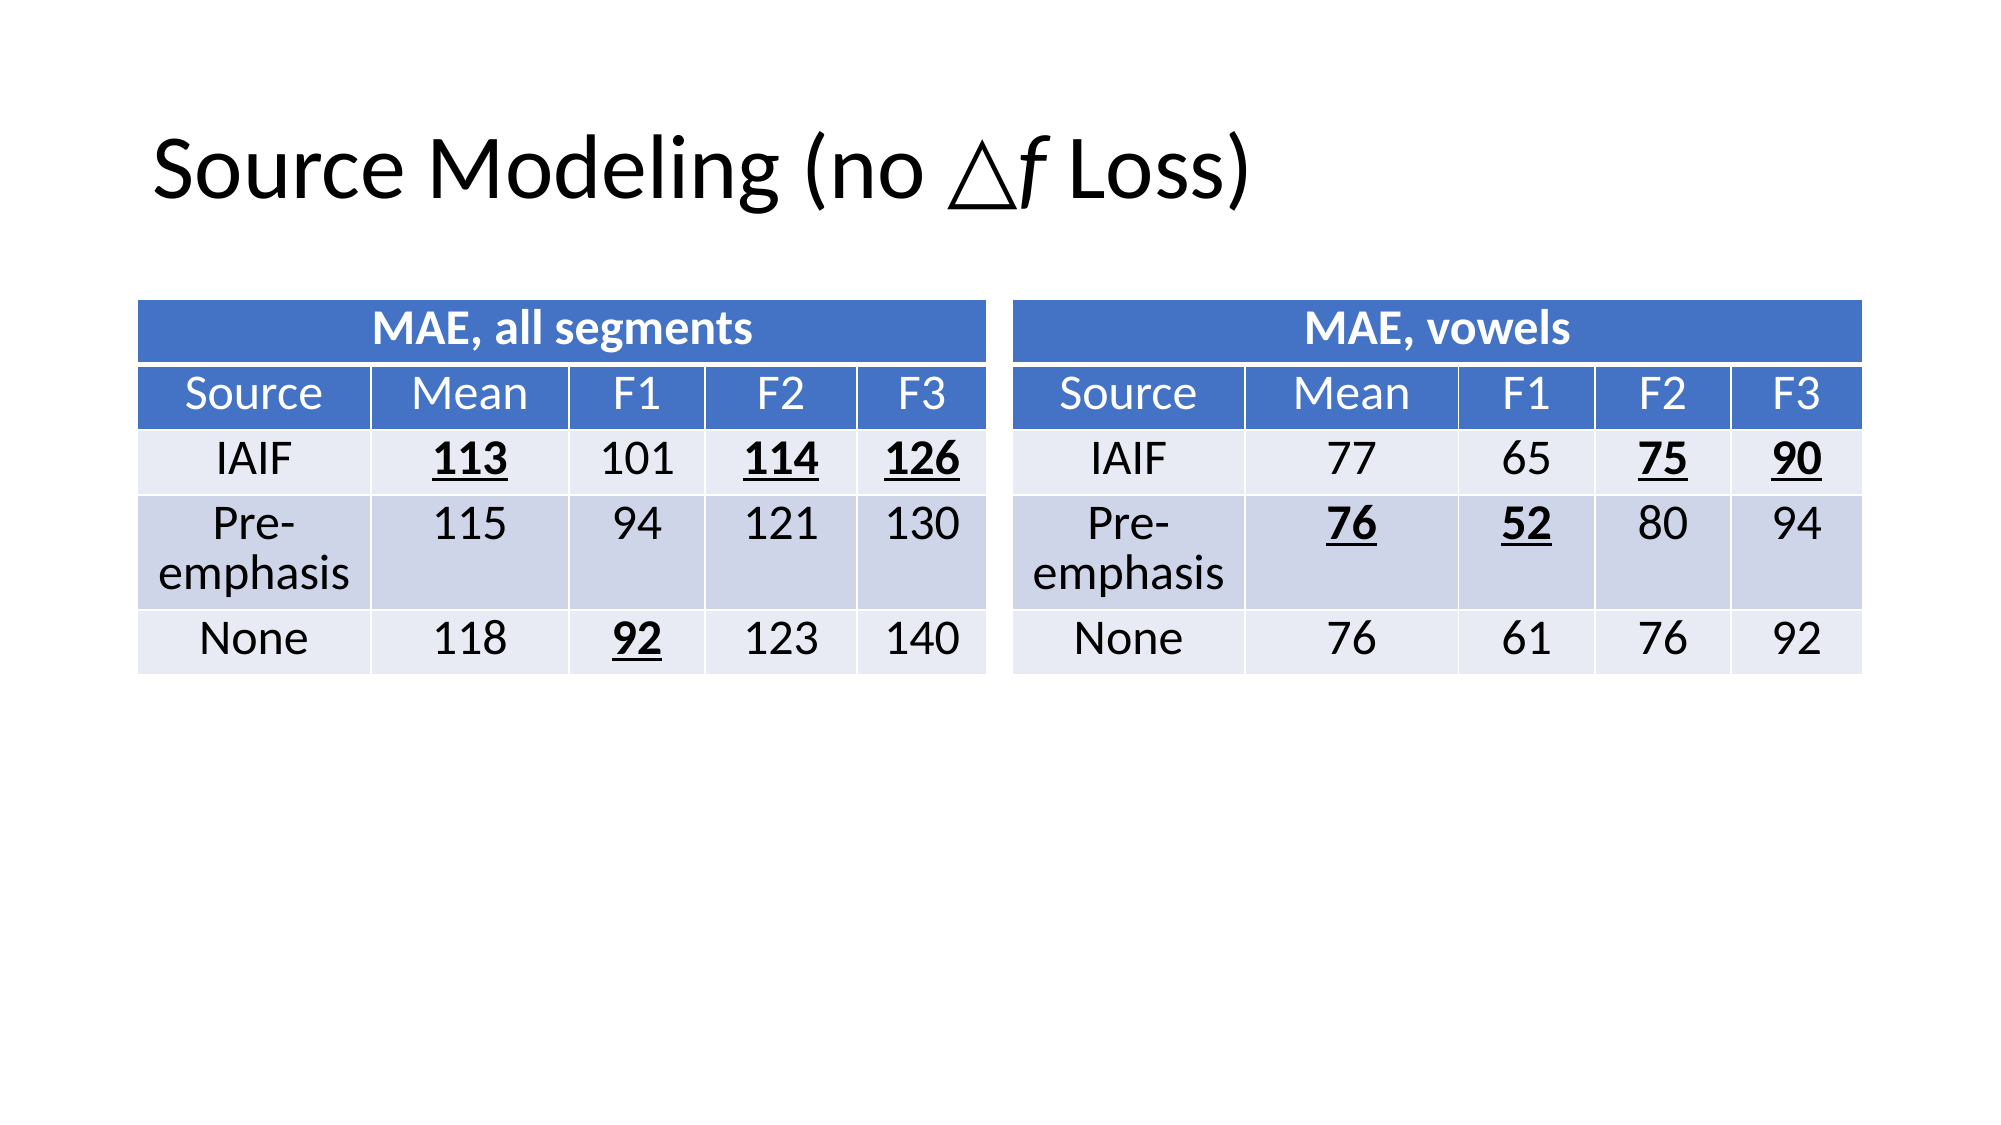

# Source Modeling (no △f Loss)
| MAE, all segments |  |  |  |  |
| --- | --- | --- | --- | --- |
| Source | Mean | F1 | F2 | F3 |
| IAIF | 113 | 101 | 114 | 126 |
| Pre-emphasis | 115 | 94 | 121 | 130 |
| None | 118 | 92 | 123 | 140 |
| MAE, vowels |  |  |  |  |
| --- | --- | --- | --- | --- |
| Source | Mean | F1 | F2 | F3 |
| IAIF | 77 | 65 | 75 | 90 |
| Pre-emphasis | 76 | 52 | 80 | 94 |
| None | 76 | 61 | 76 | 92 |